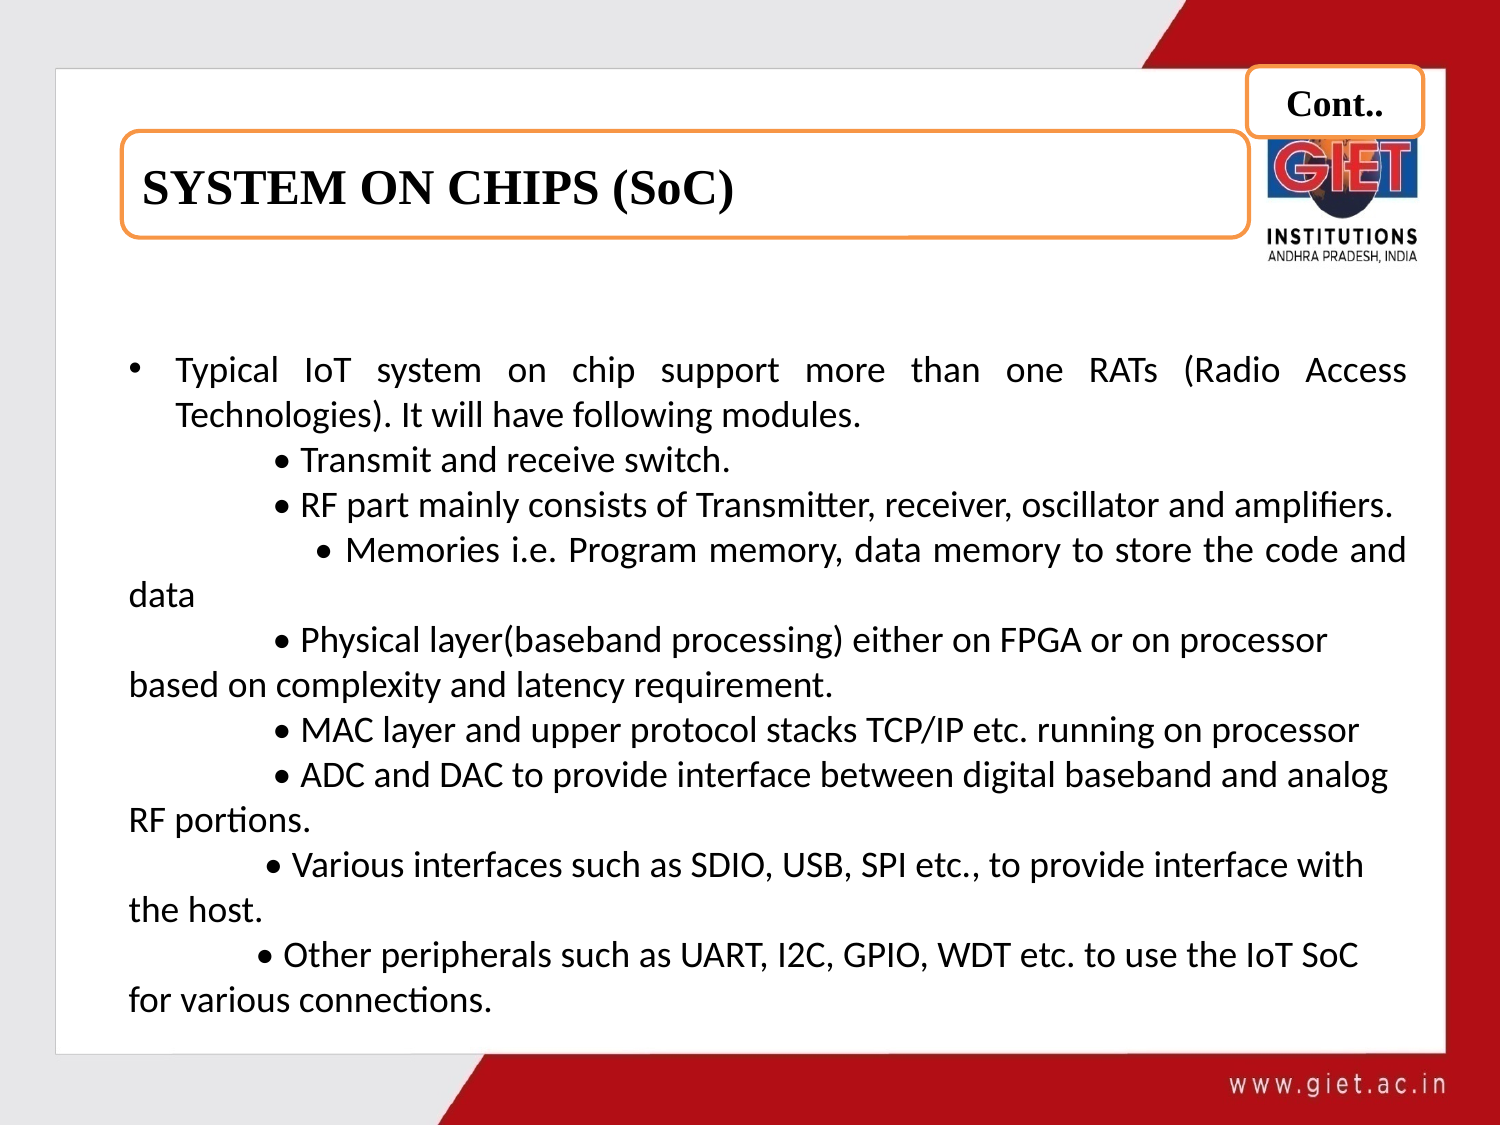

Cont..
SYSTEM ON CHIPS (SoC)
Typical IoT system on chip support more than one RATs (Radio Access Technologies). It will have following modules.
                 • Transmit and receive switch.
                 • RF part mainly consists of Transmitter, receiver, oscillator and amplifiers.
                 • Memories i.e. Program memory, data memory to store the code and data
                 • Physical layer(baseband processing) either on FPGA or on processor based on complexity and latency requirement.
                 • MAC layer and upper protocol stacks TCP/IP etc. running on processor
                 • ADC and DAC to provide interface between digital baseband and analog RF portions.
                • Various interfaces such as SDIO, USB, SPI etc., to provide interface with the host.
               • Other peripherals such as UART, I2C, GPIO, WDT etc. to use the IoT SoC for various connections.